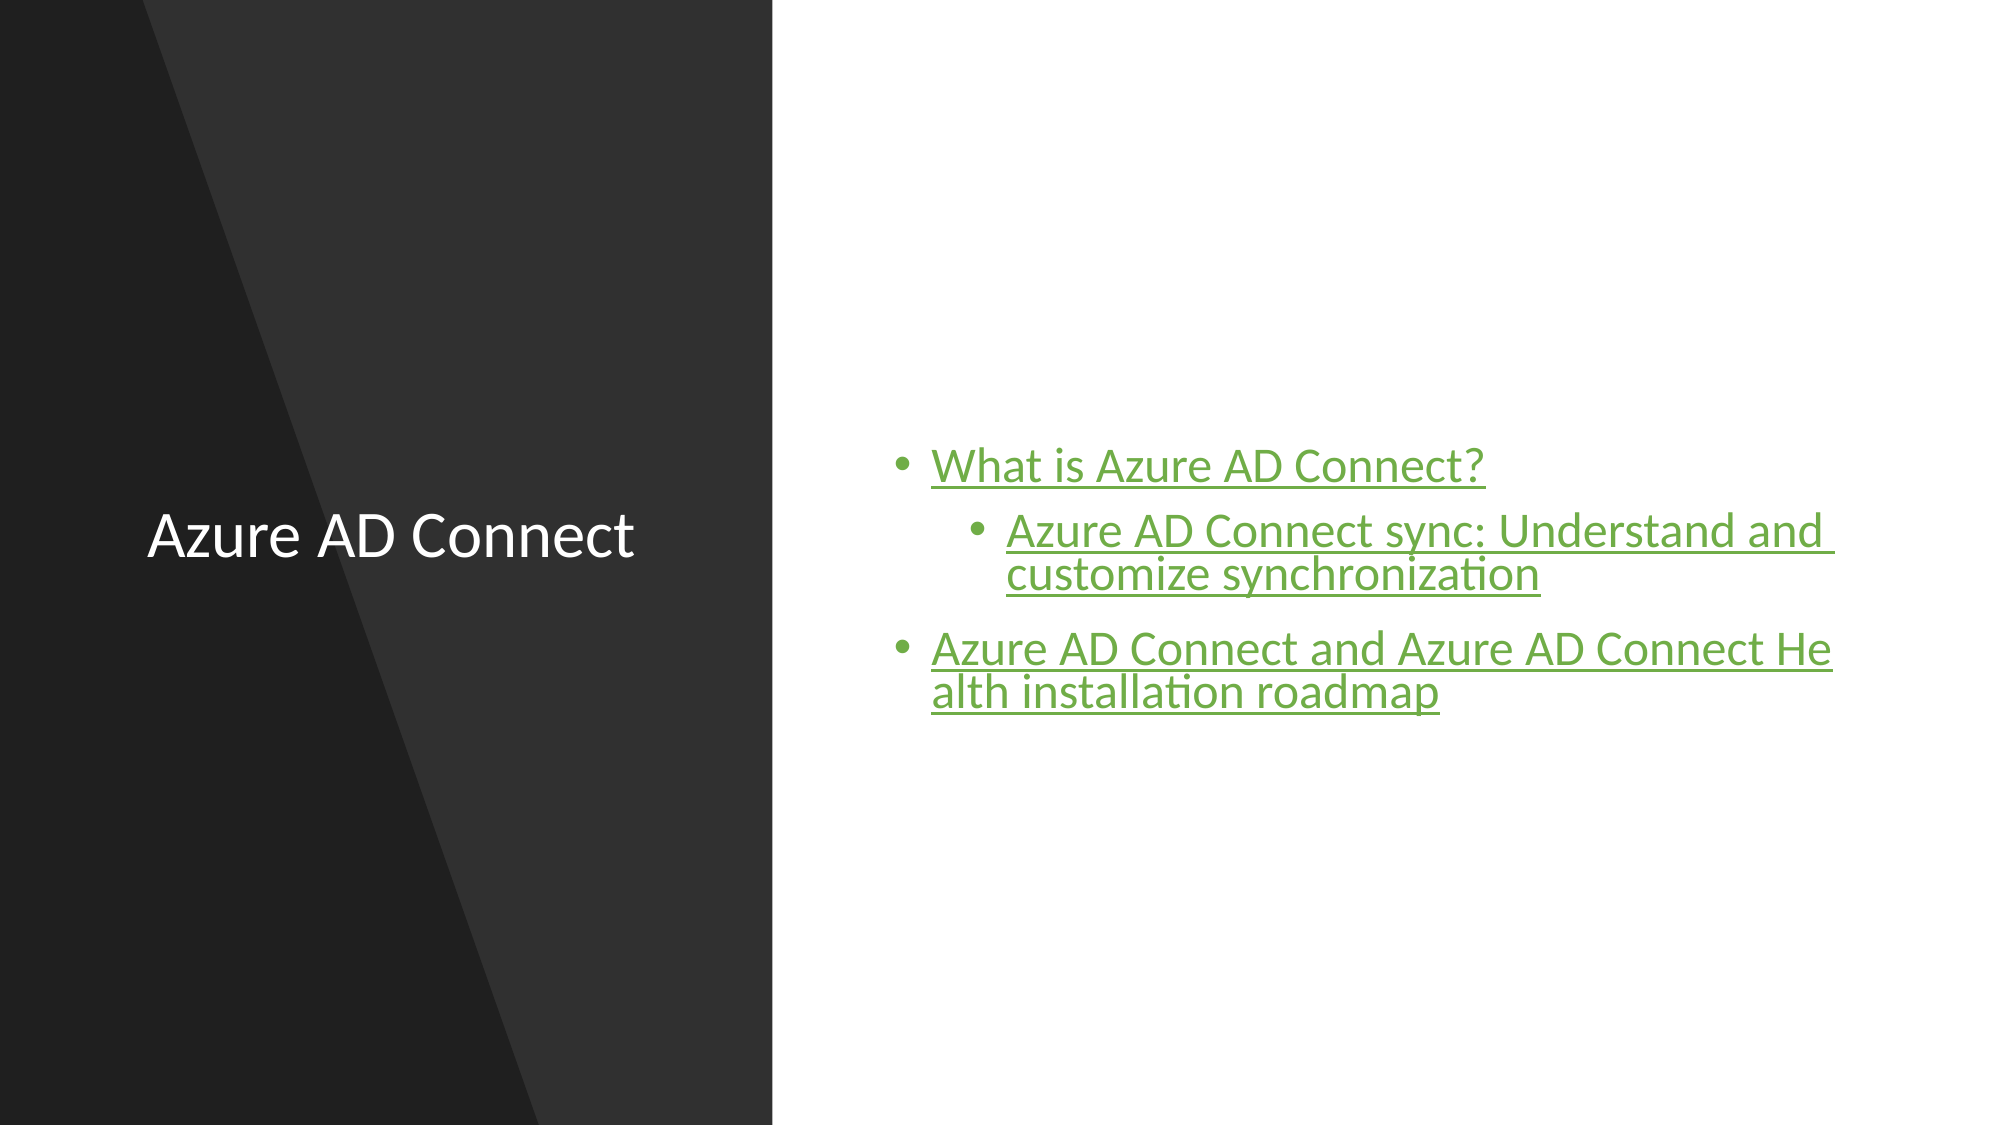

# Azure AD Connect
What is Azure AD Connect?
Azure AD Connect sync: Understand and customize synchronization
Azure AD Connect and Azure AD Connect Health installation roadmap